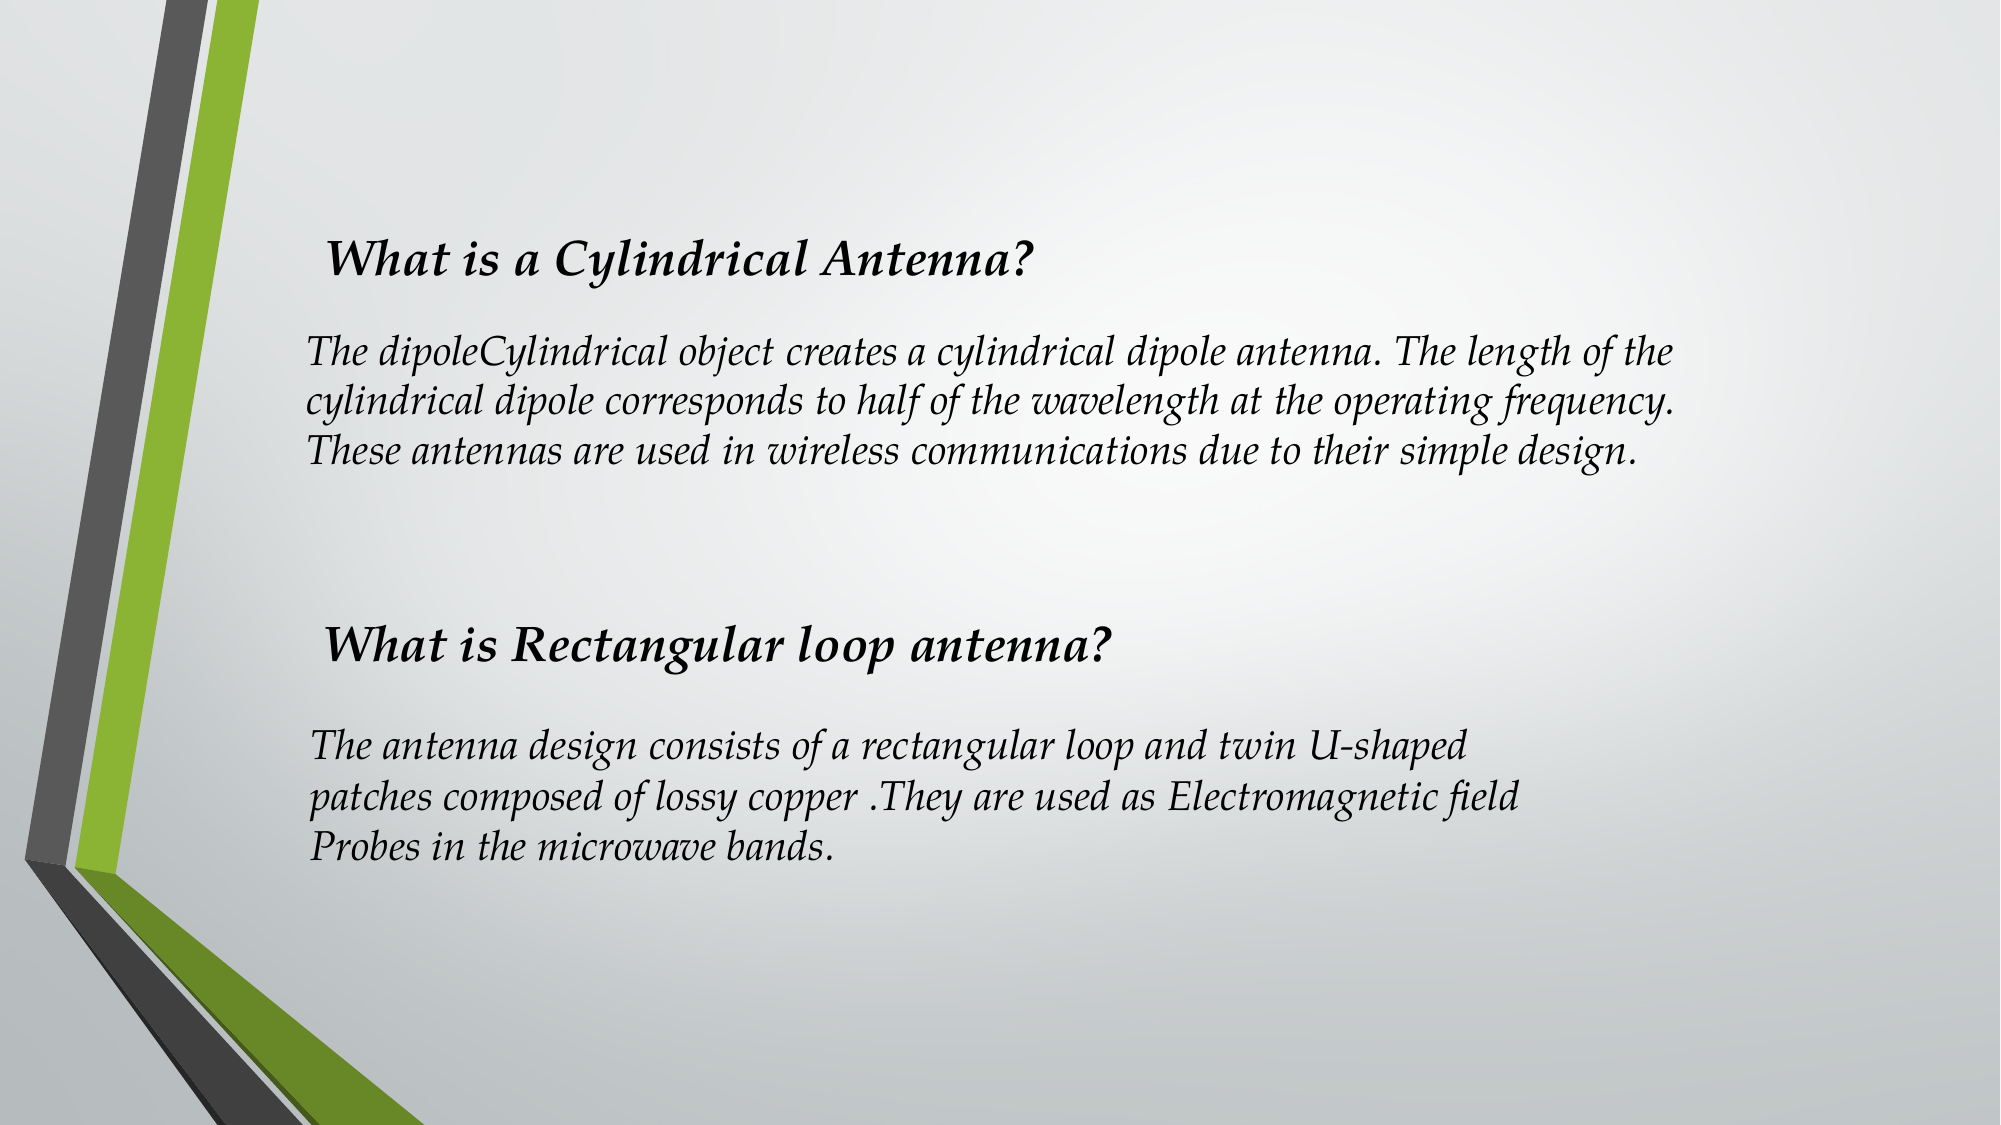

What is a Cylindrical Antenna?
The dipoleCylindrical object creates a cylindrical dipole antenna. The length of the cylindrical dipole corresponds to half of the wavelength at the operating frequency.
These antennas are used in wireless communications due to their simple design.
What is Rectangular loop antenna?
The antenna design consists of a rectangular loop and twin U-shaped
patches composed of lossy copper .They are used as Electromagnetic field
Probes in the microwave bands.